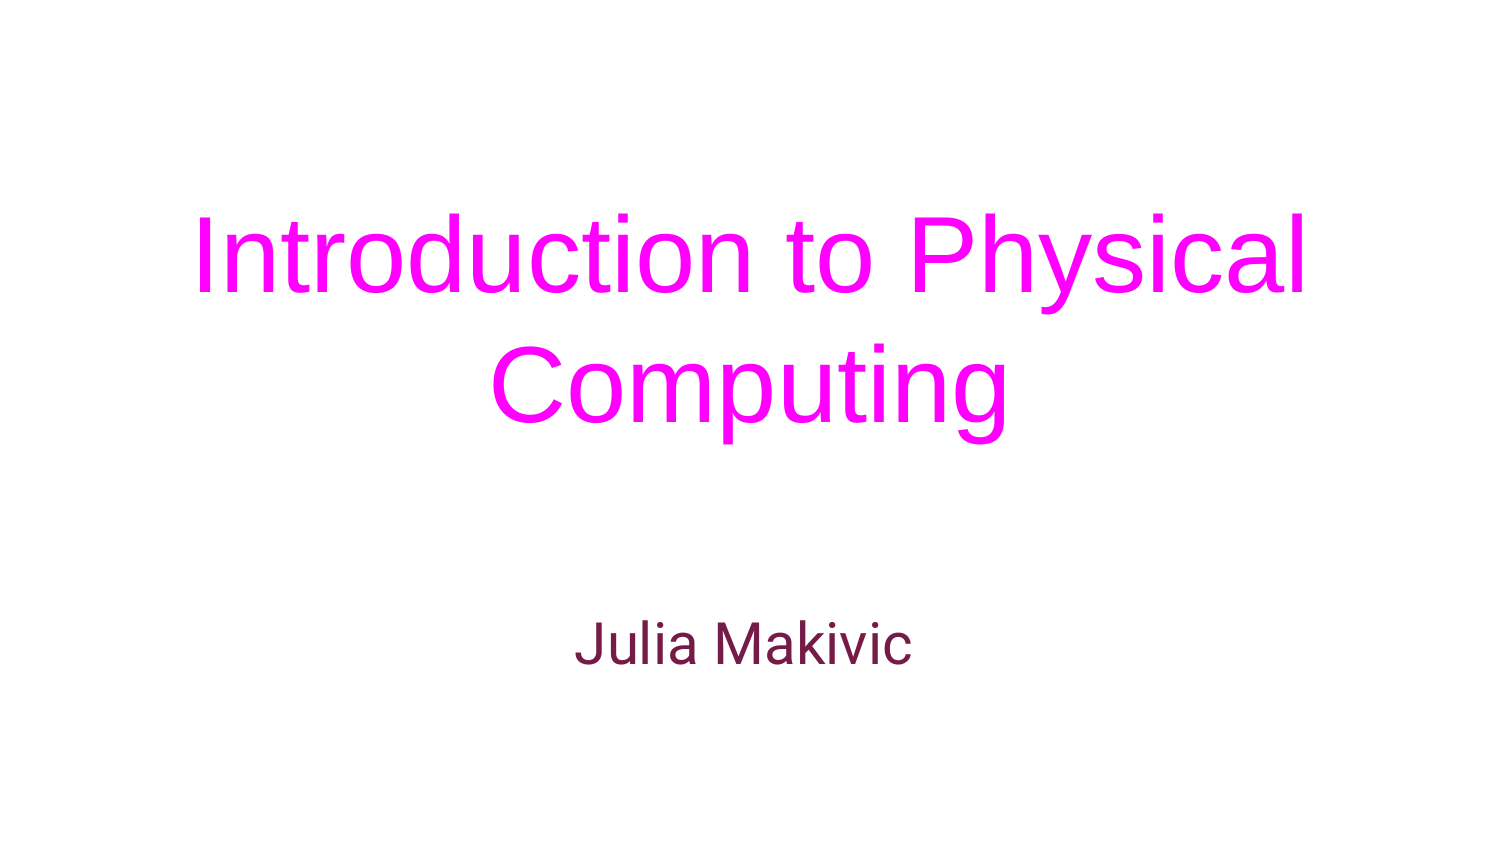

# Introduction to Physical Computing
Julia Makivic